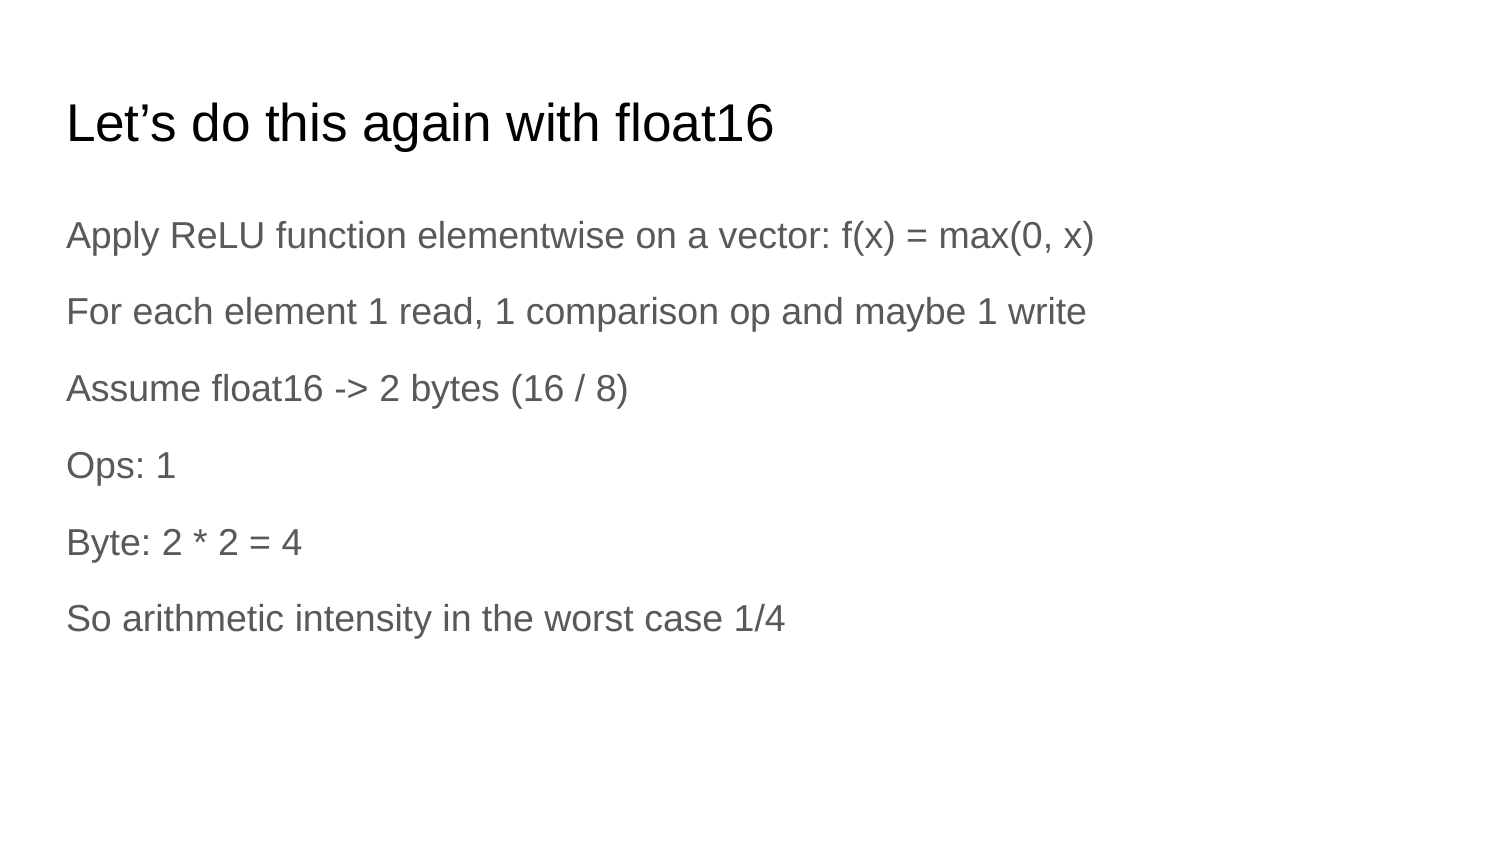

# Let’s do this again with float16
Apply ReLU function elementwise on a vector: f(x) = max(0, x)
For each element 1 read, 1 comparison op and maybe 1 write
Assume float16 -> 2 bytes (16 / 8)
Ops: 1
Byte: 2 * 2 = 4
So arithmetic intensity in the worst case 1/4